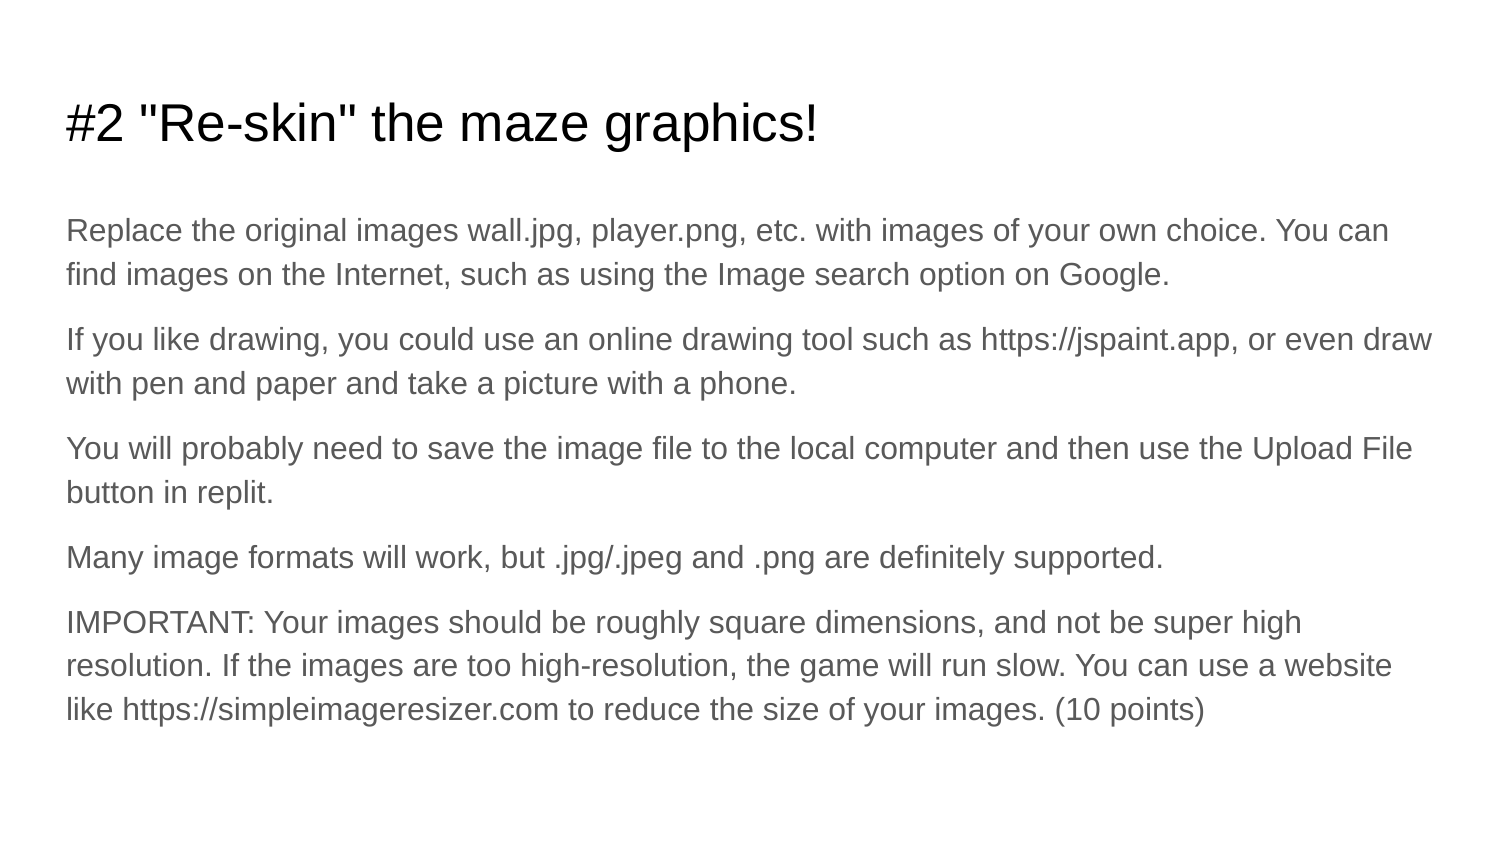

# #2 "Re-skin" the maze graphics!
Replace the original images wall.jpg, player.png, etc. with images of your own choice. You can find images on the Internet, such as using the Image search option on Google.
If you like drawing, you could use an online drawing tool such as https://jspaint.app, or even draw with pen and paper and take a picture with a phone.
You will probably need to save the image file to the local computer and then use the Upload File button in replit.
Many image formats will work, but .jpg/.jpeg and .png are definitely supported.
IMPORTANT: Your images should be roughly square dimensions, and not be super high resolution. If the images are too high-resolution, the game will run slow. You can use a website like https://simpleimageresizer.com to reduce the size of your images. (10 points)